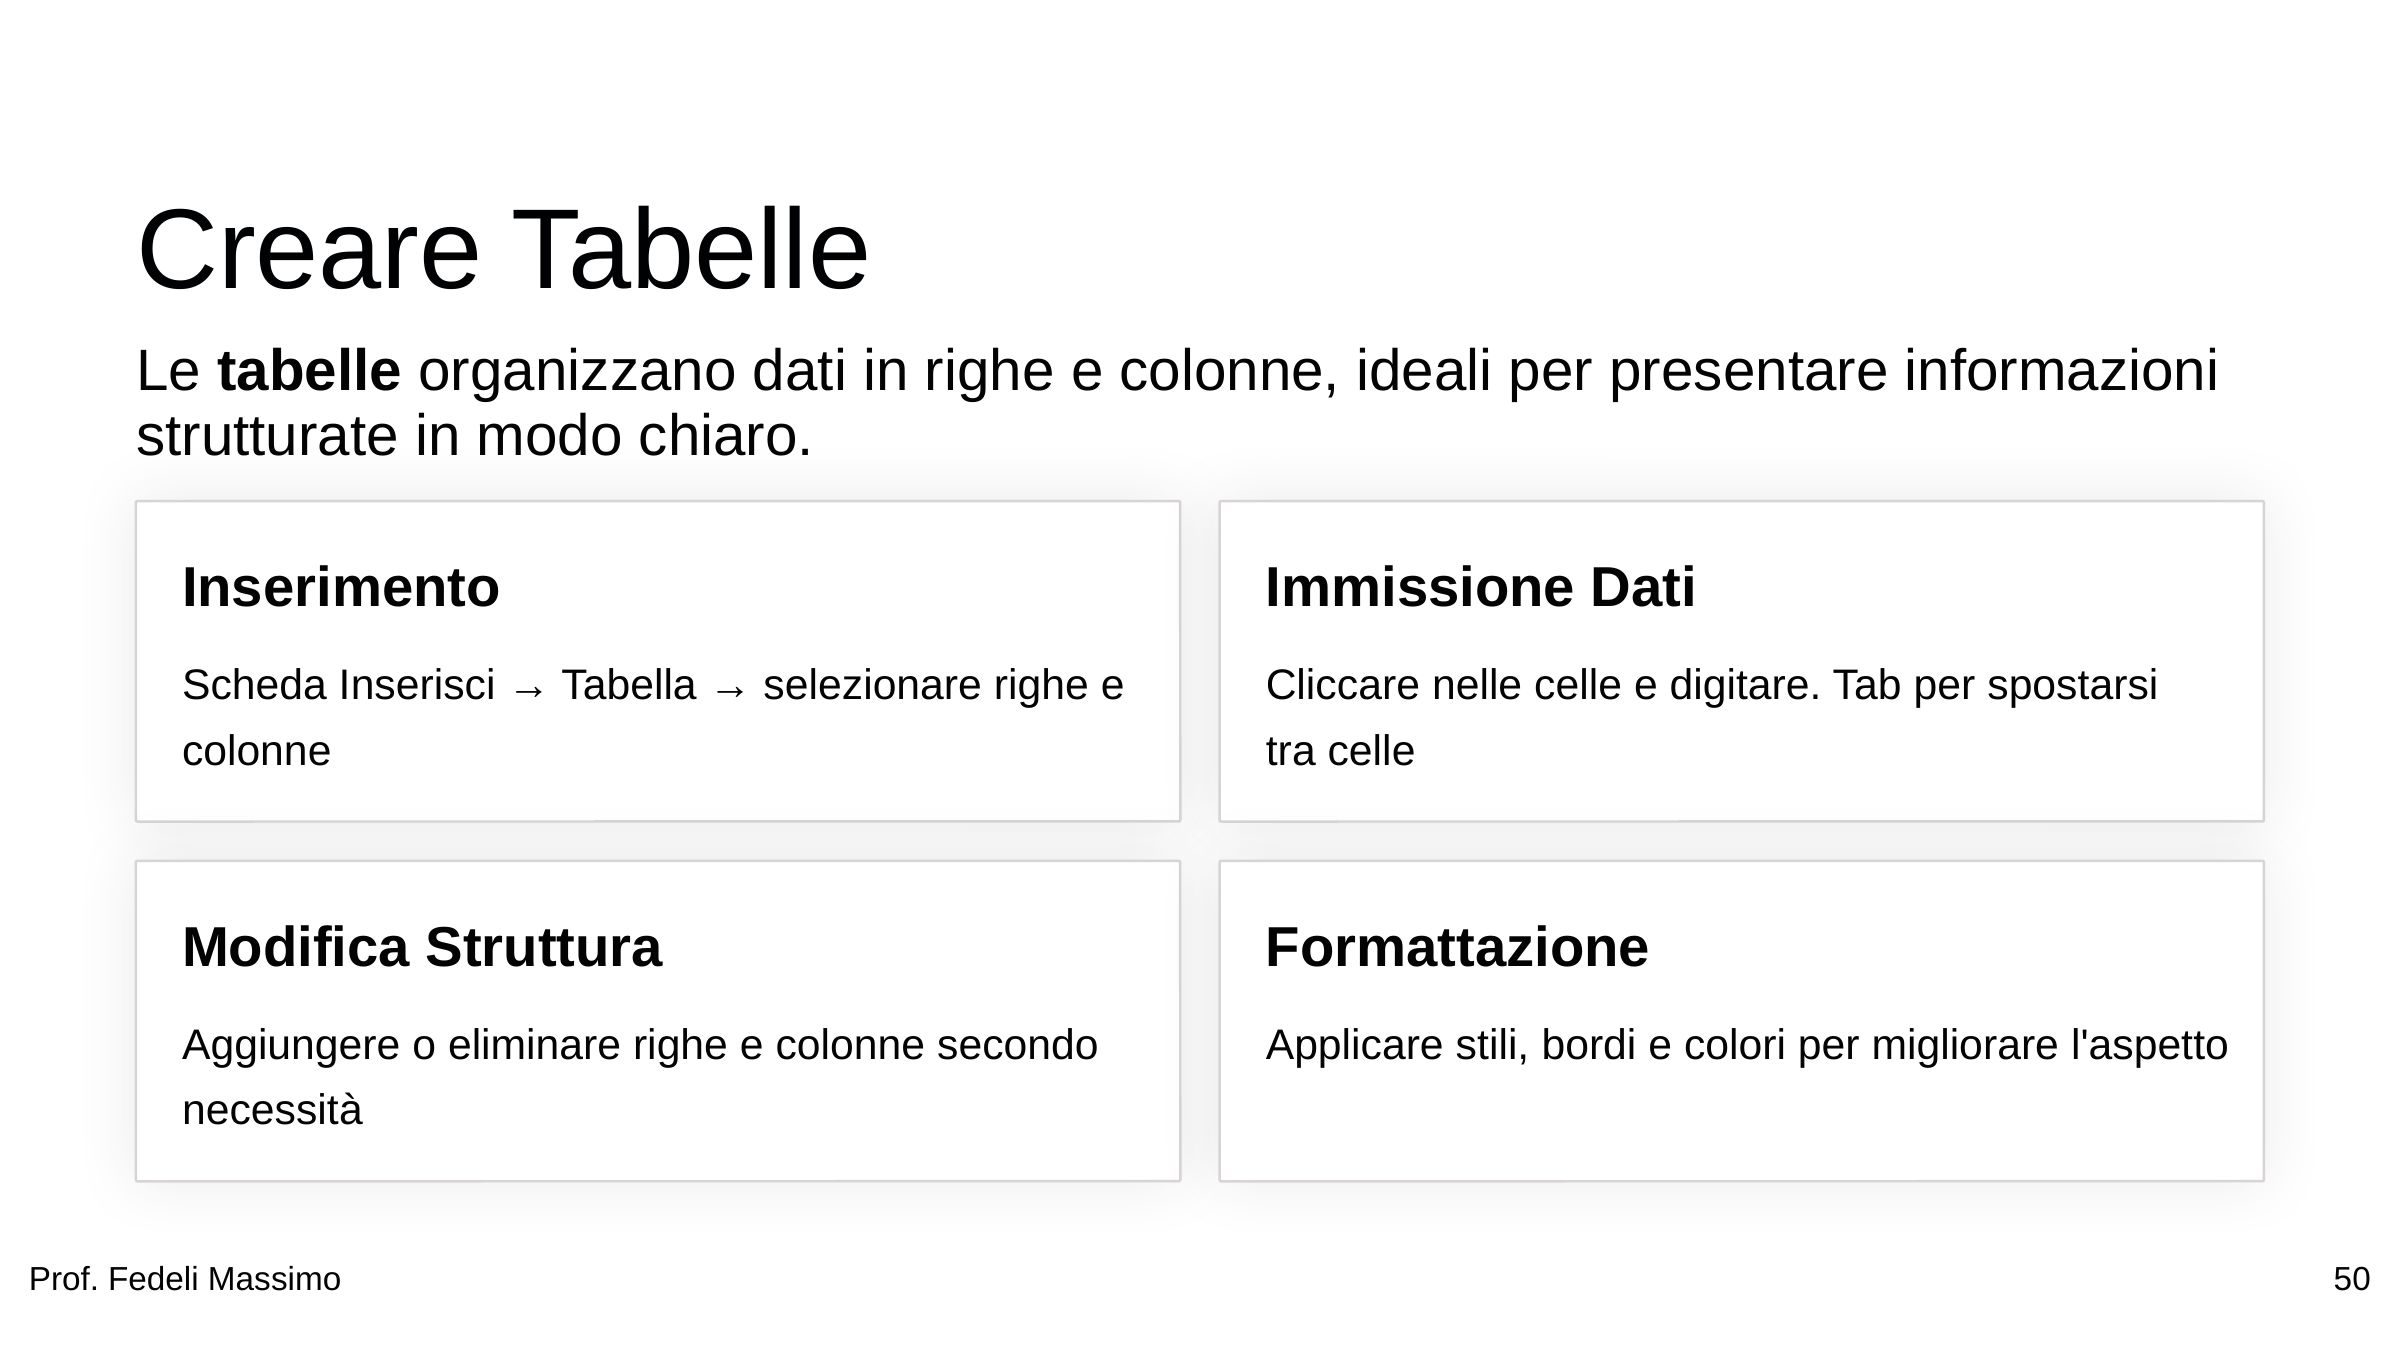

Creare Tabelle
Le tabelle organizzano dati in righe e colonne, ideali per presentare informazioni
strutturate in modo chiaro.

Inserimento
Immissione Dati
Scheda Inserisci → Tabella → selezionare righe e colonne
Cliccare nelle celle e digitare. Tab per spostarsi tra celle

Modifica Struttura
Formattazione
Aggiungere o eliminare righe e colonne secondo necessità
Applicare stili, bordi e colori per migliorare l'aspetto
Prof. Fedeli Massimo
50